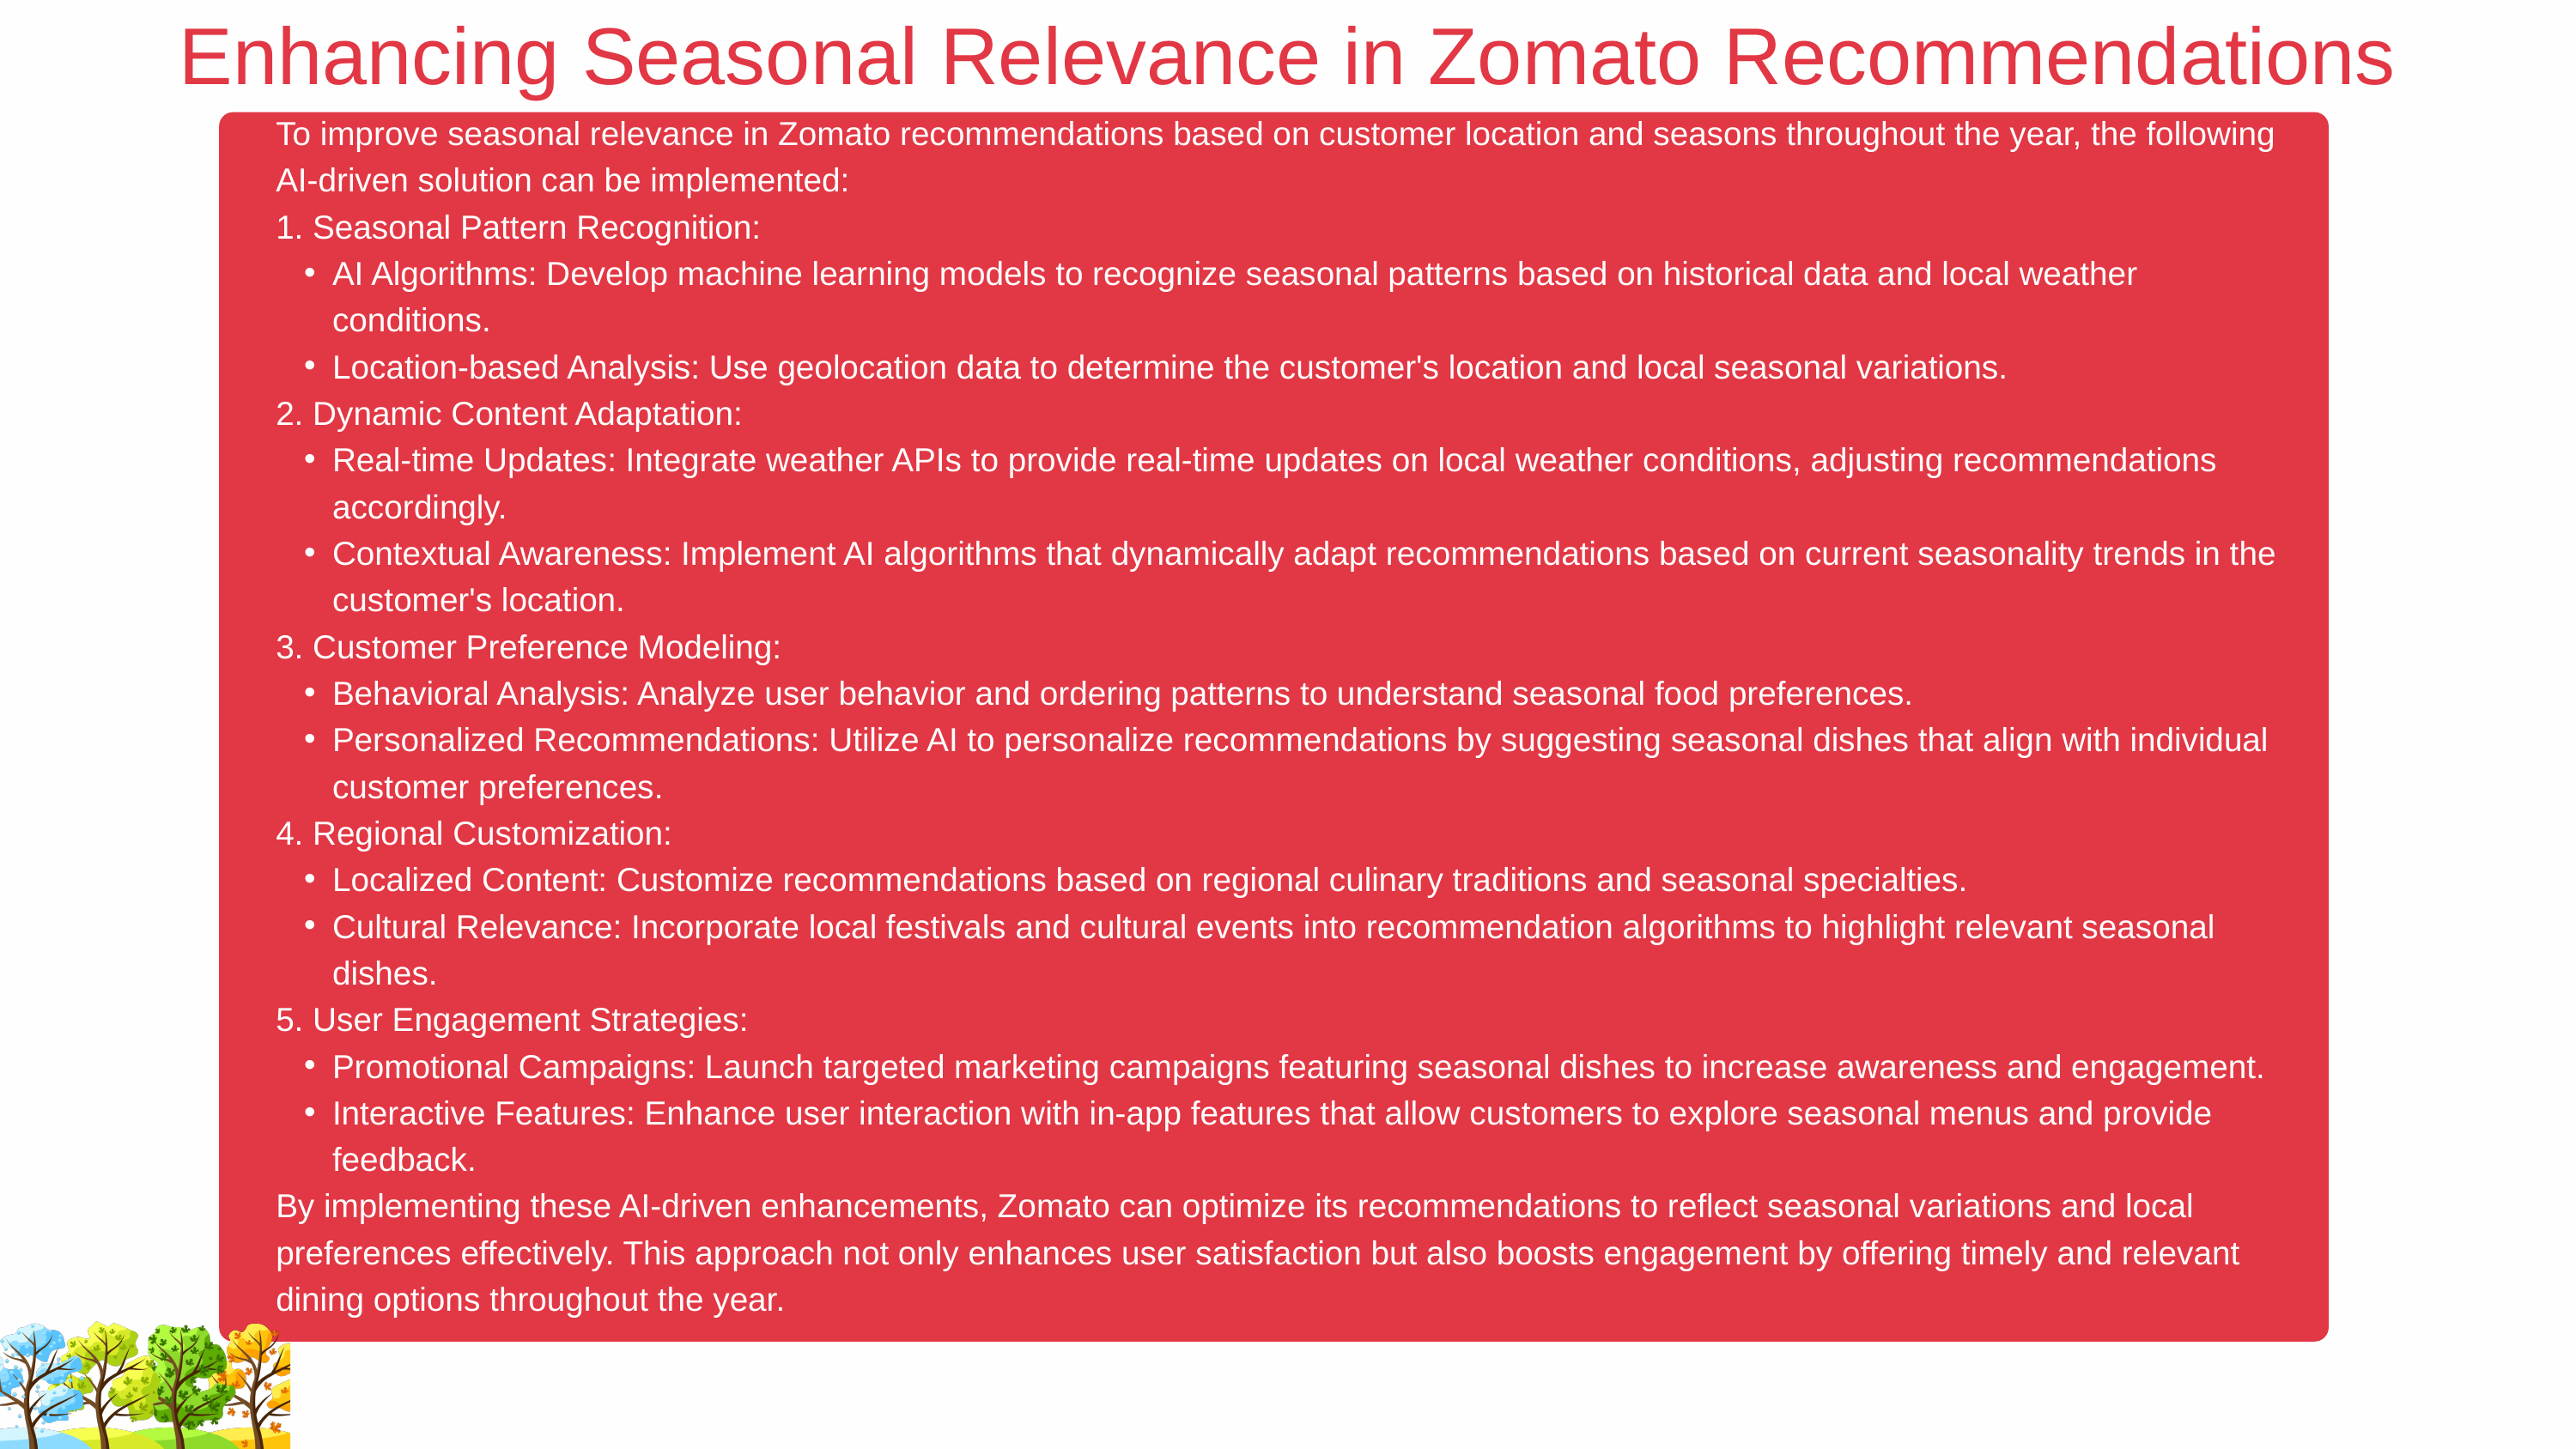

Enhancing Seasonal Relevance in Zomato Recommendations
To improve seasonal relevance in Zomato recommendations based on customer location and seasons throughout the year, the following AI-driven solution can be implemented:
1. Seasonal Pattern Recognition:
AI Algorithms: Develop machine learning models to recognize seasonal patterns based on historical data and local weather conditions.
Location-based Analysis: Use geolocation data to determine the customer's location and local seasonal variations.
2. Dynamic Content Adaptation:
Real-time Updates: Integrate weather APIs to provide real-time updates on local weather conditions, adjusting recommendations accordingly.
Contextual Awareness: Implement AI algorithms that dynamically adapt recommendations based on current seasonality trends in the customer's location.
3. Customer Preference Modeling:
Behavioral Analysis: Analyze user behavior and ordering patterns to understand seasonal food preferences.
Personalized Recommendations: Utilize AI to personalize recommendations by suggesting seasonal dishes that align with individual customer preferences.
4. Regional Customization:
Localized Content: Customize recommendations based on regional culinary traditions and seasonal specialties.
Cultural Relevance: Incorporate local festivals and cultural events into recommendation algorithms to highlight relevant seasonal dishes.
5. User Engagement Strategies:
Promotional Campaigns: Launch targeted marketing campaigns featuring seasonal dishes to increase awareness and engagement.
Interactive Features: Enhance user interaction with in-app features that allow customers to explore seasonal menus and provide feedback.
By implementing these AI-driven enhancements, Zomato can optimize its recommendations to reflect seasonal variations and local preferences effectively. This approach not only enhances user satisfaction but also boosts engagement by offering timely and relevant dining options throughout the year.